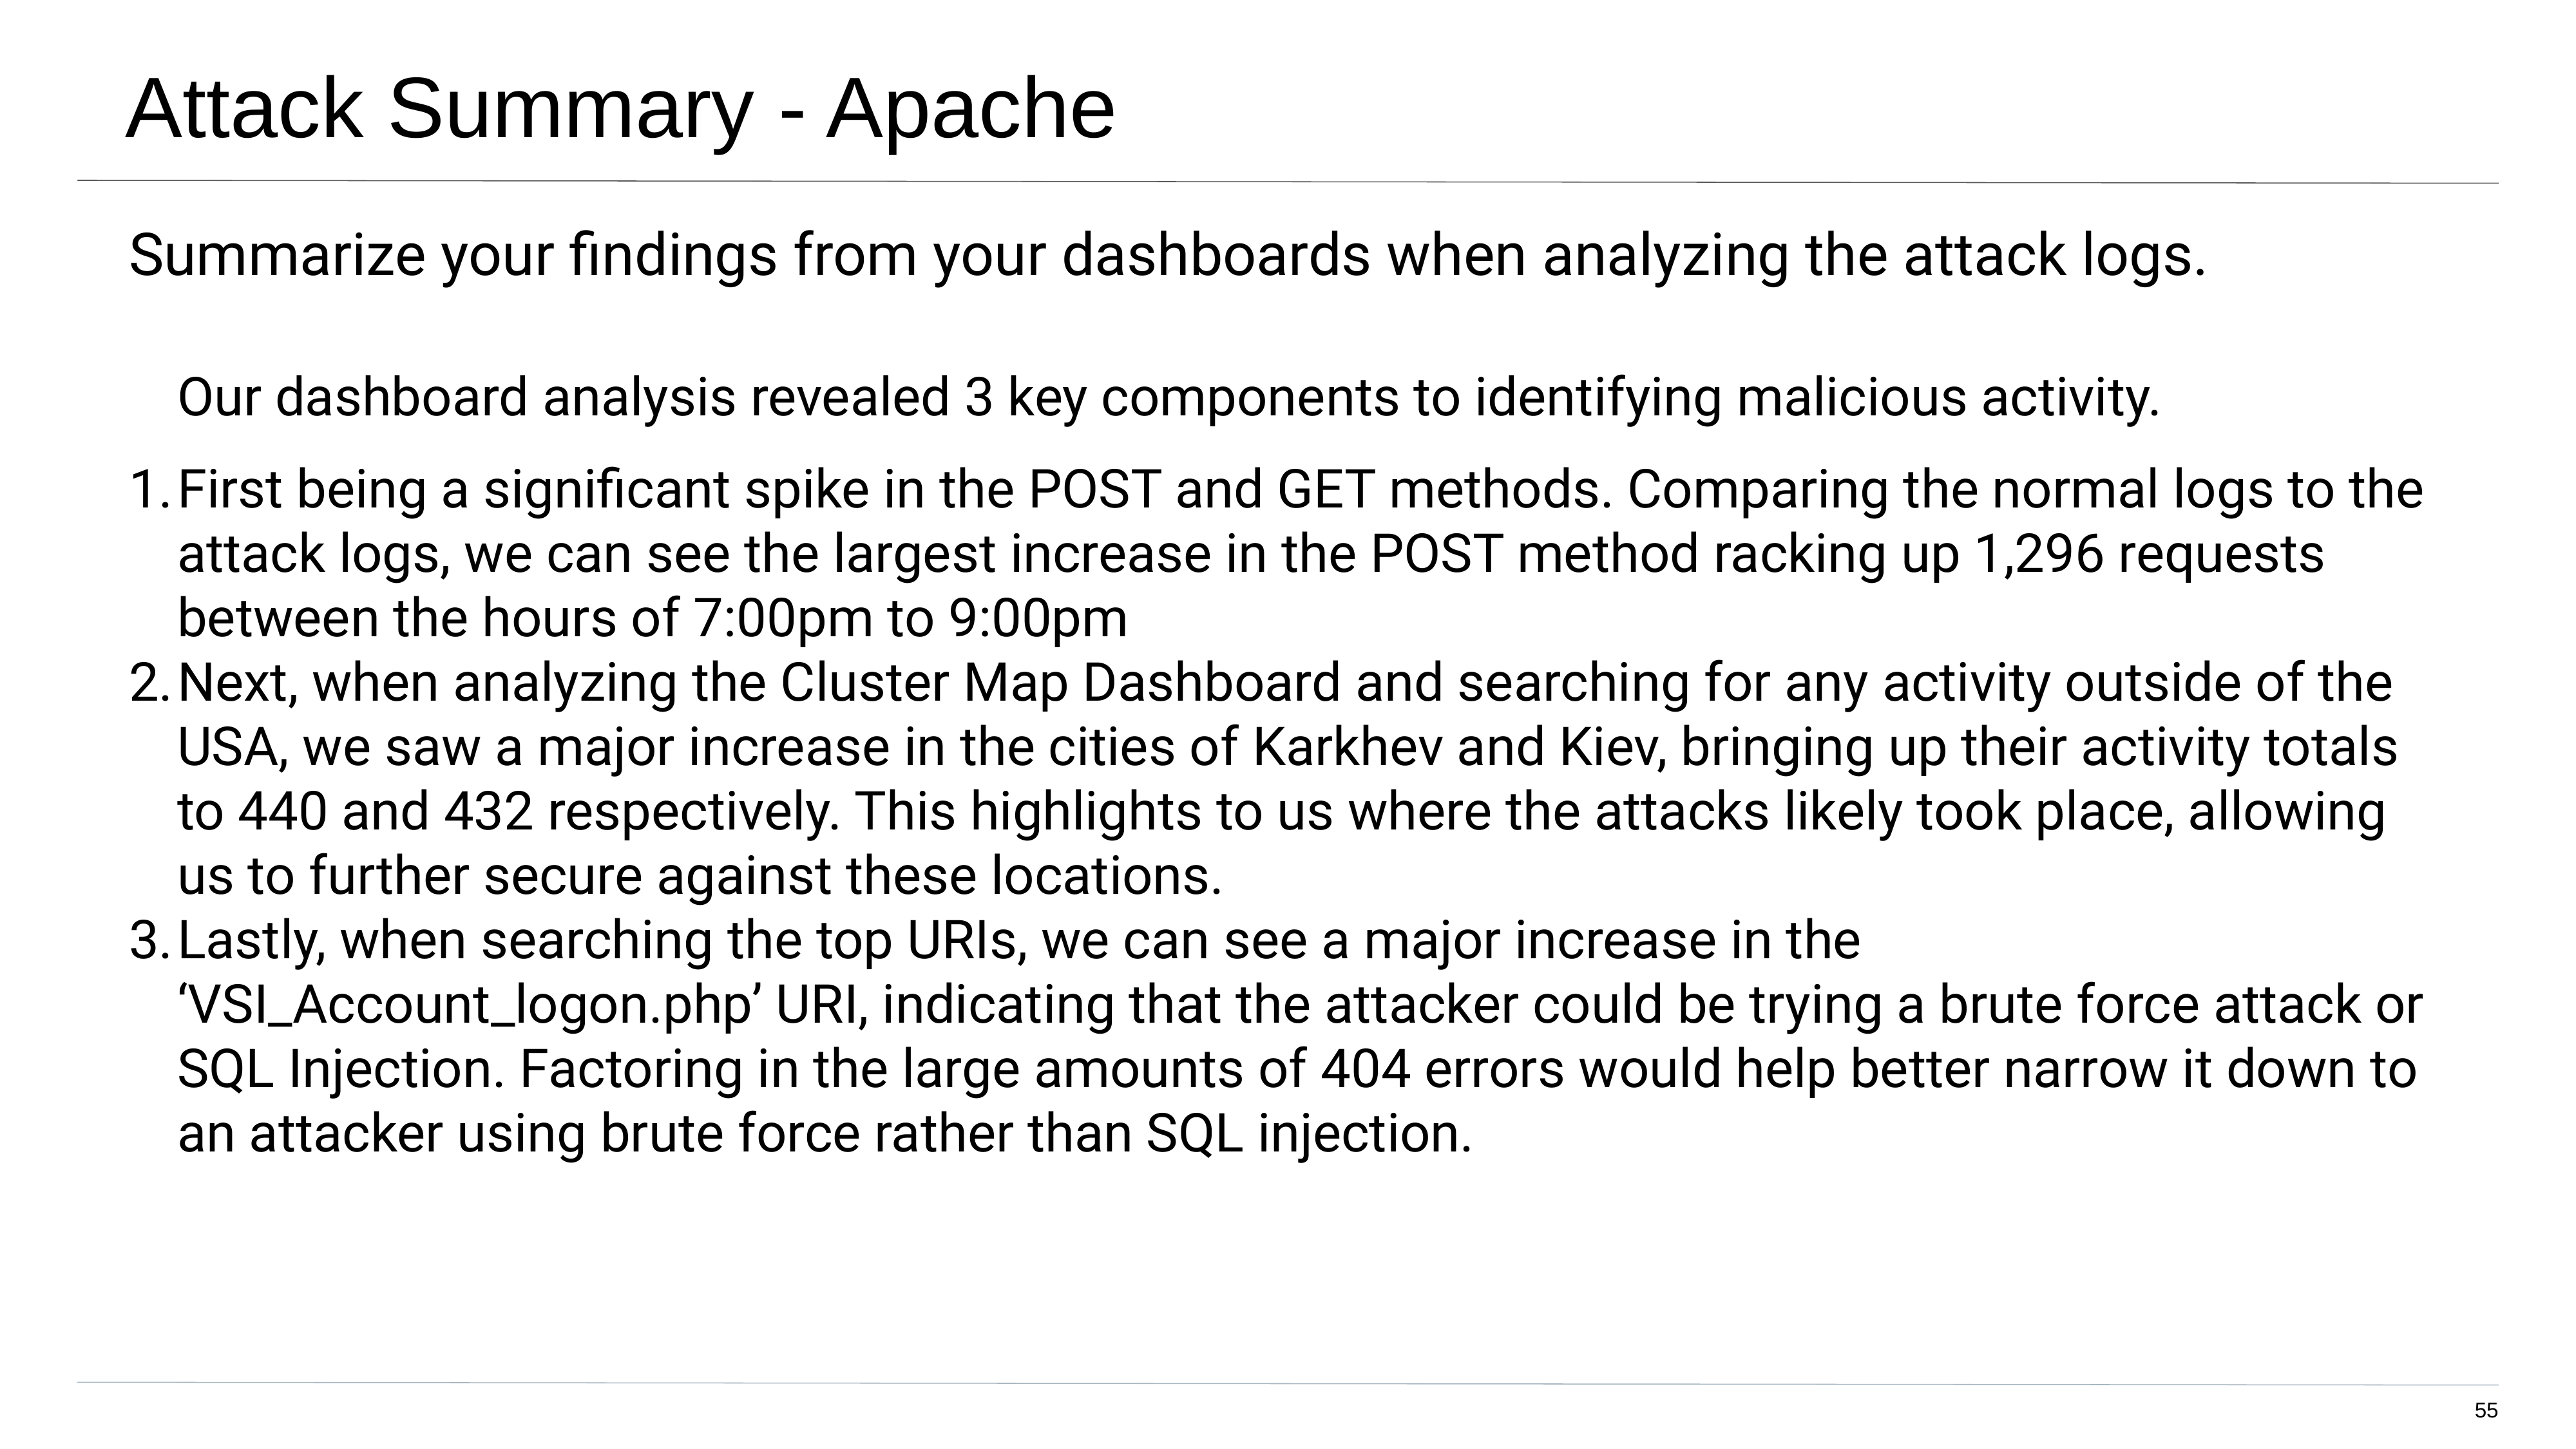

# Attack Summary - Apache
Summarize your findings from your dashboards when analyzing the attack logs.

Our dashboard analysis revealed 3 key components to identifying malicious activity.
First being a significant spike in the POST and GET methods. Comparing the normal logs to the attack logs, we can see the largest increase in the POST method racking up 1,296 requests between the hours of 7:00pm to 9:00pm
Next, when analyzing the Cluster Map Dashboard and searching for any activity outside of the USA, we saw a major increase in the cities of Karkhev and Kiev, bringing up their activity totals to 440 and 432 respectively. This highlights to us where the attacks likely took place, allowing us to further secure against these locations.
Lastly, when searching the top URIs, we can see a major increase in the ‘VSI_Account_logon.php’ URI, indicating that the attacker could be trying a brute force attack or SQL Injection. Factoring in the large amounts of 404 errors would help better narrow it down to an attacker using brute force rather than SQL injection.

55